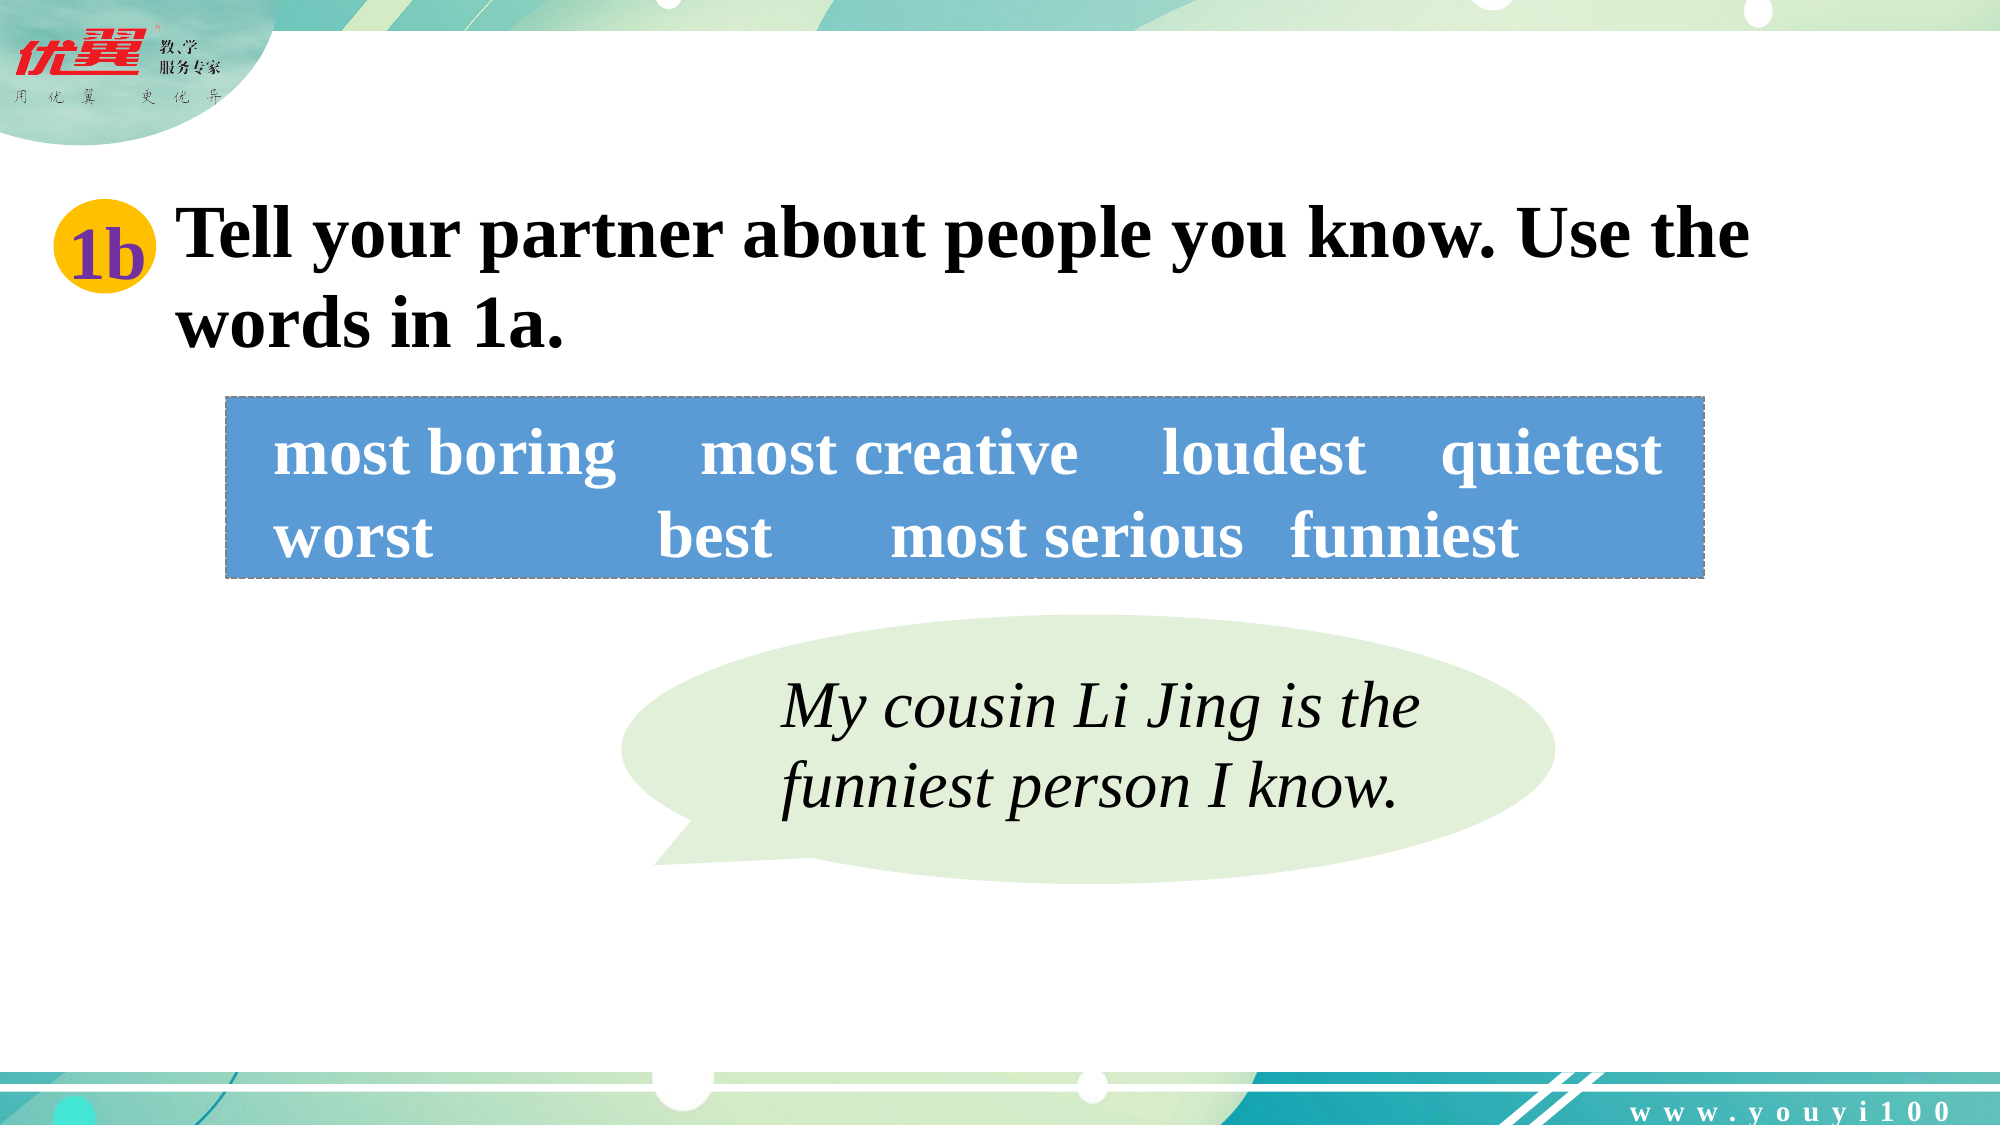

Tell your partner about people you know. Use the words in 1a.
1b

  most boring     most creative     loudest  	quietest
  worst  	       best  	   most serious  	funniest

My cousin Li Jing is the funniest person I know.